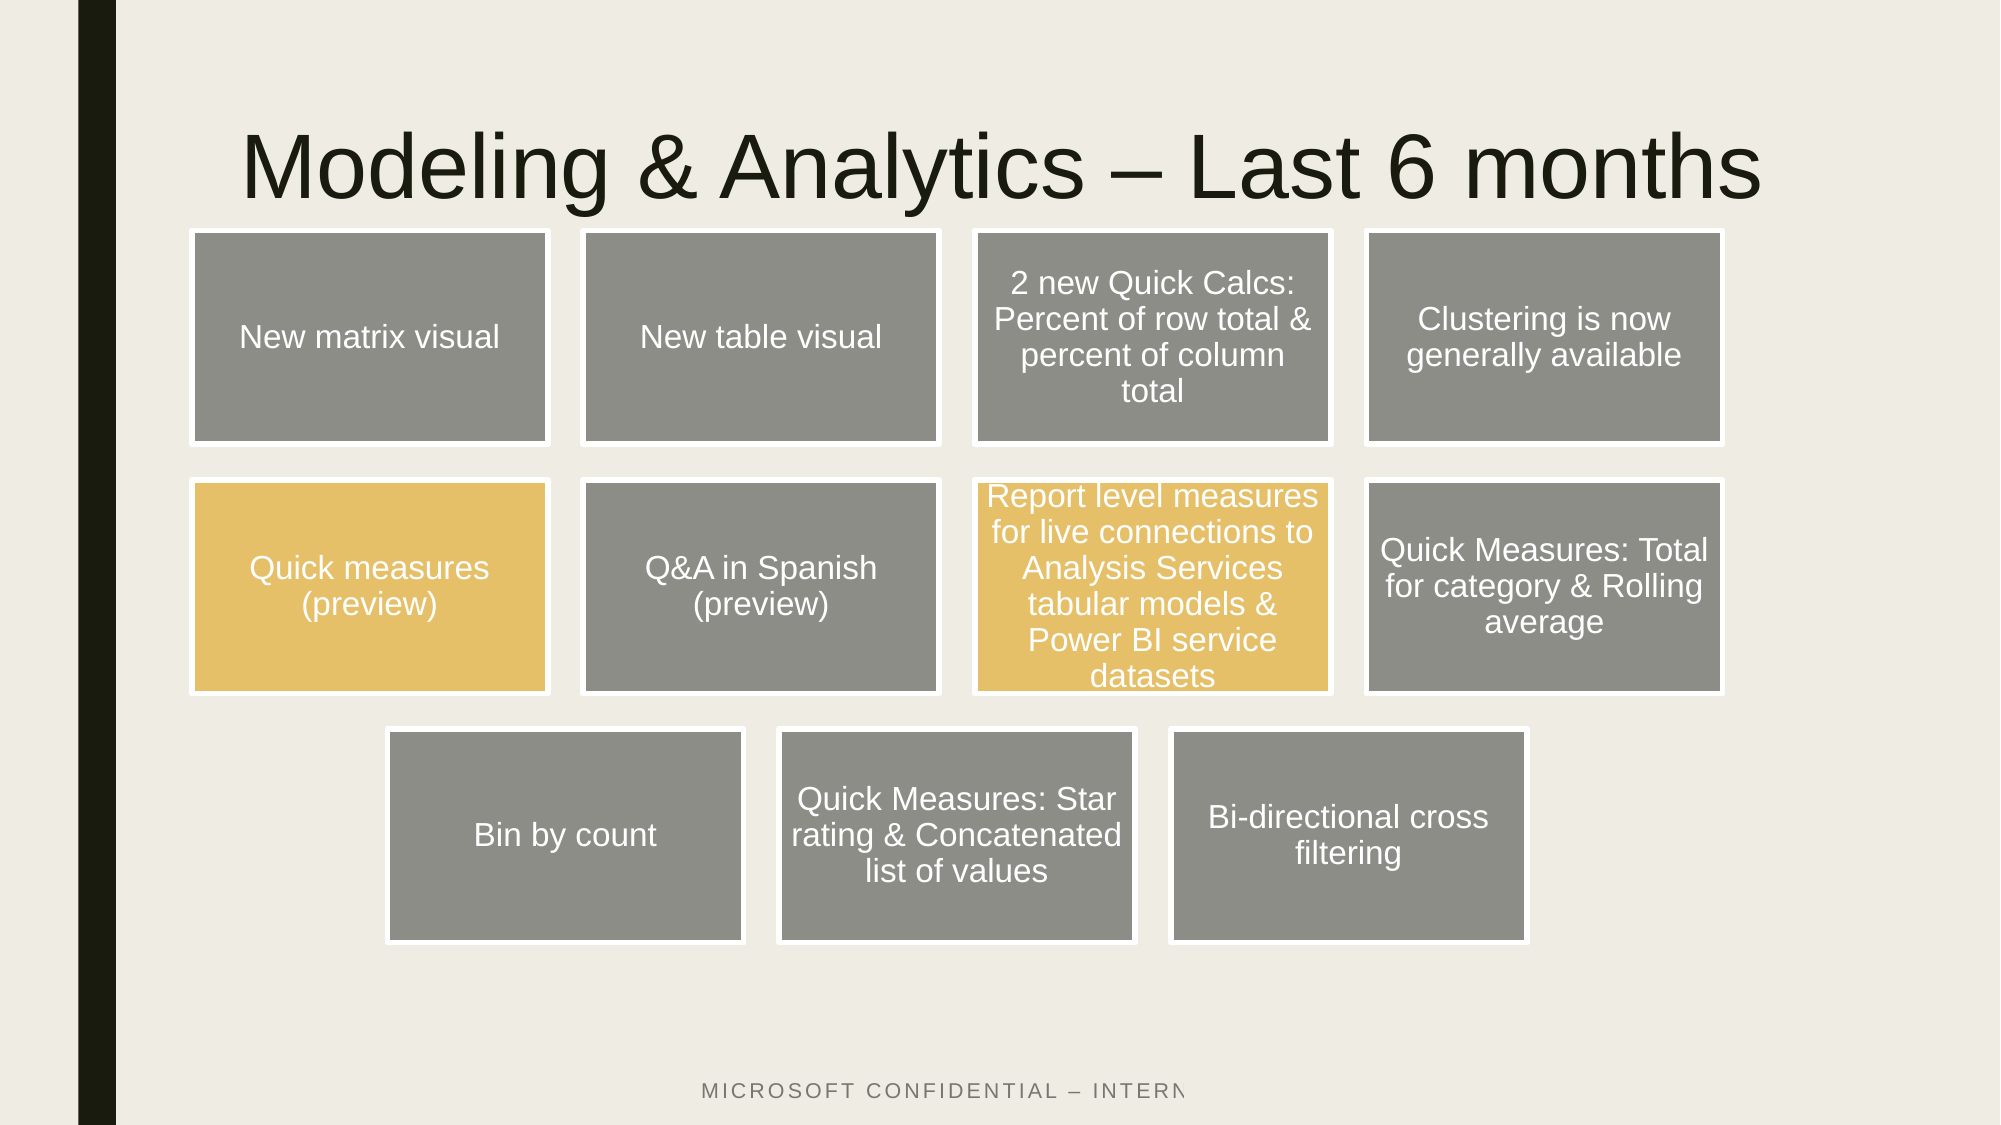

# Modeling & Analytics – Last 6 months
New matrix visual
New table visual
2 new Quick Calcs: Percent of row total & percent of column total
Clustering is now generally available
Quick measures (preview)
Q&A in Spanish (preview)
Report level measures for live connections to Analysis Services tabular models & Power BI service datasets
Quick Measures: Total for category & Rolling average
Bin by count
Quick Measures: Star rating & Concatenated list of values
Bi-directional cross filtering